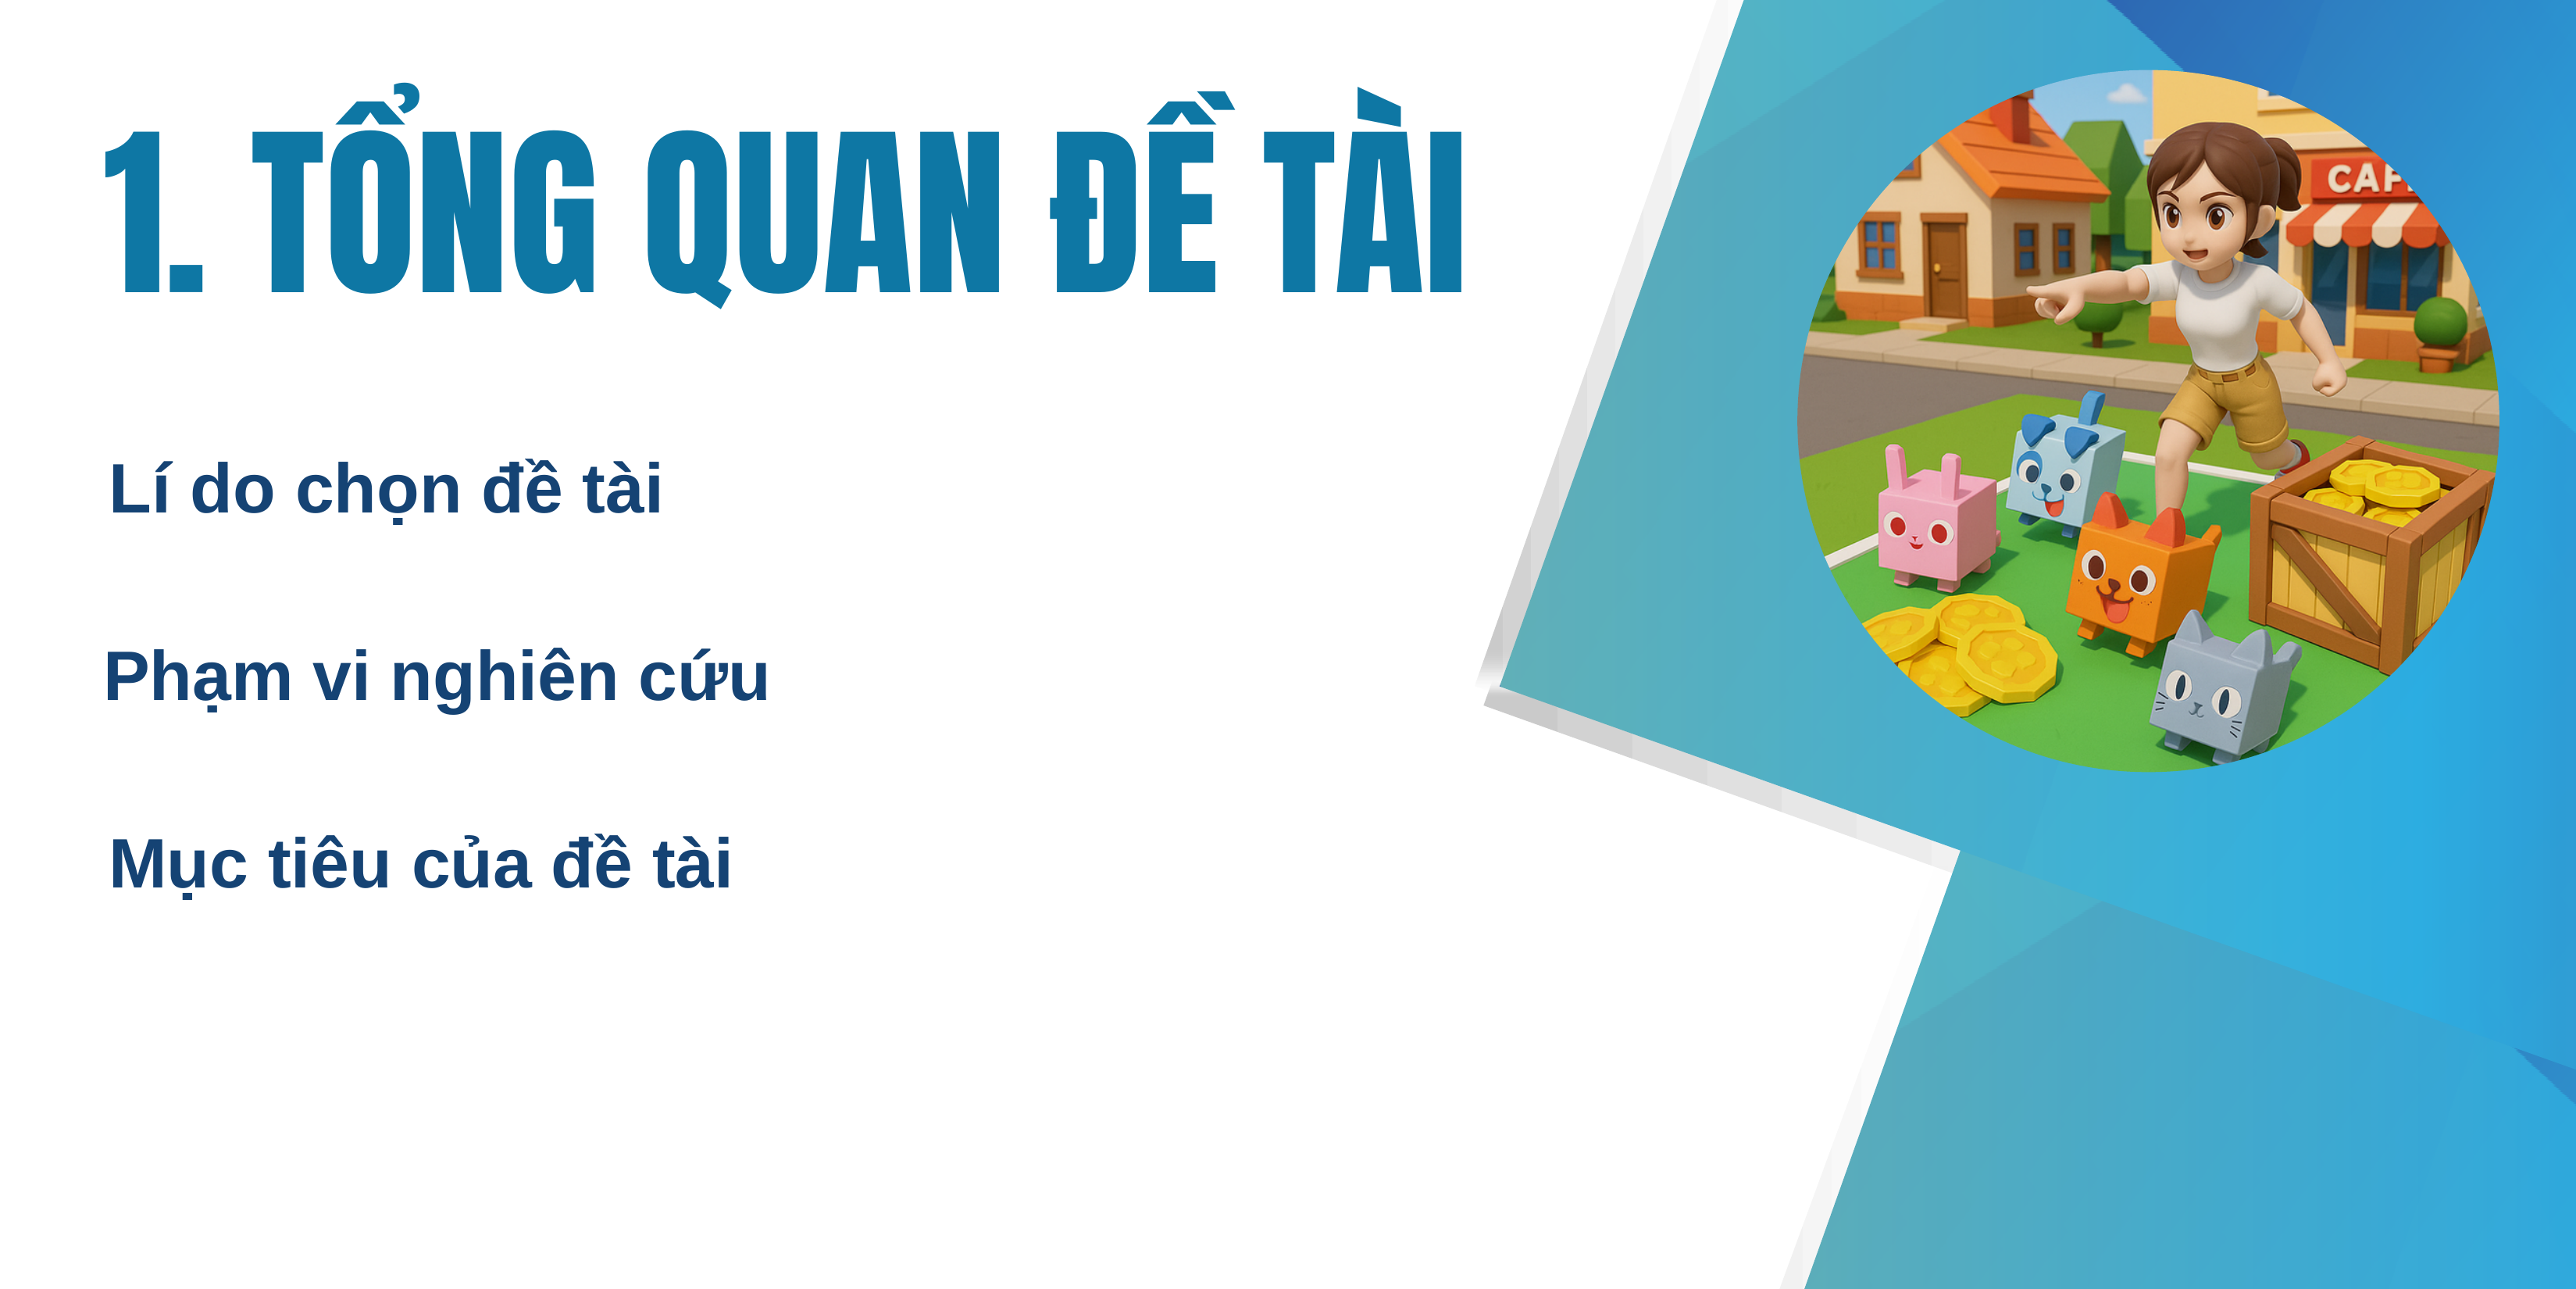

1. TỔNG QUAN ĐỀ TÀI

Lí do chọn đề tài
Phạm vi nghiên cứu

Mục tiêu của đề tài